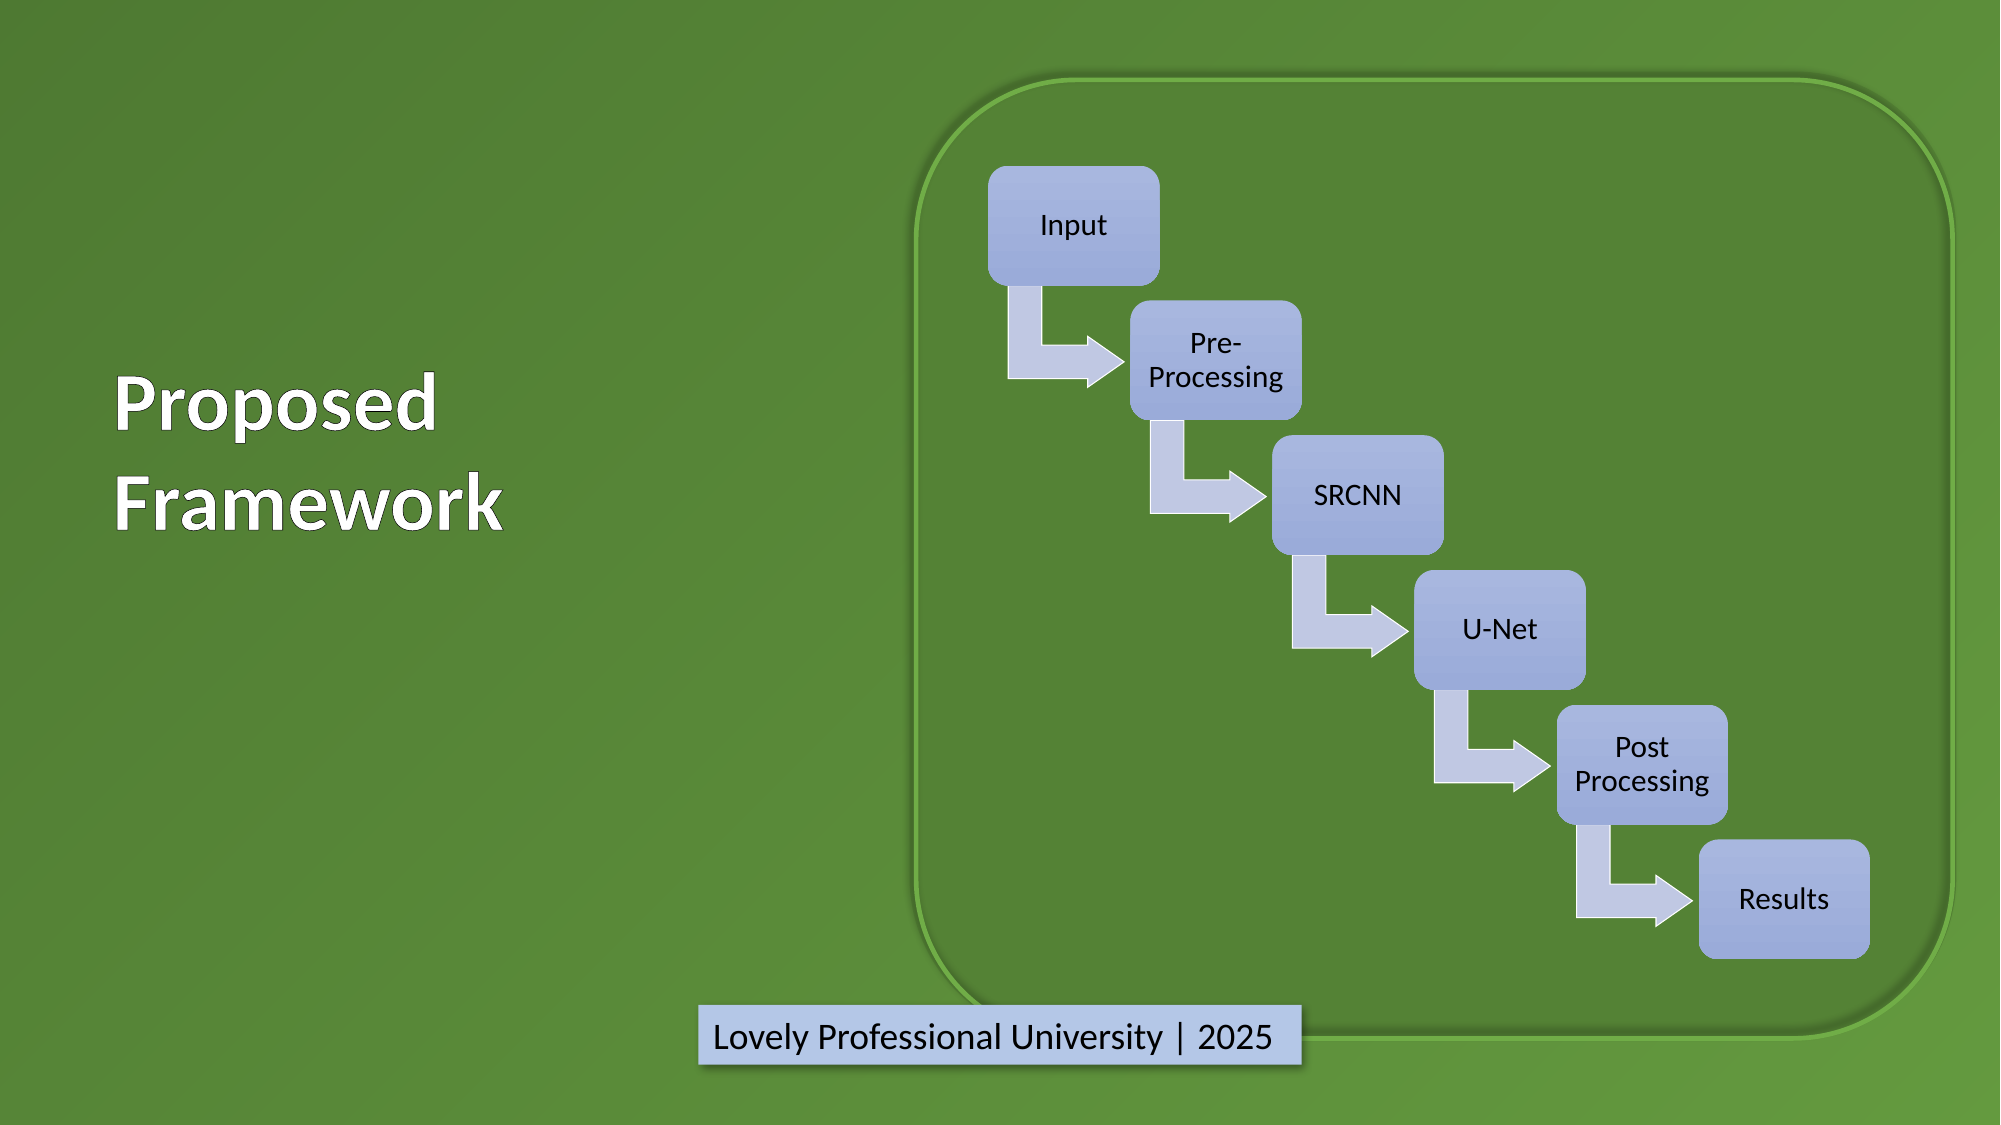

Input

Pre-Processing

SRCNN

U-Net

Post Processing

Results
Proposed  Framework
Lovely Professional University | 2025